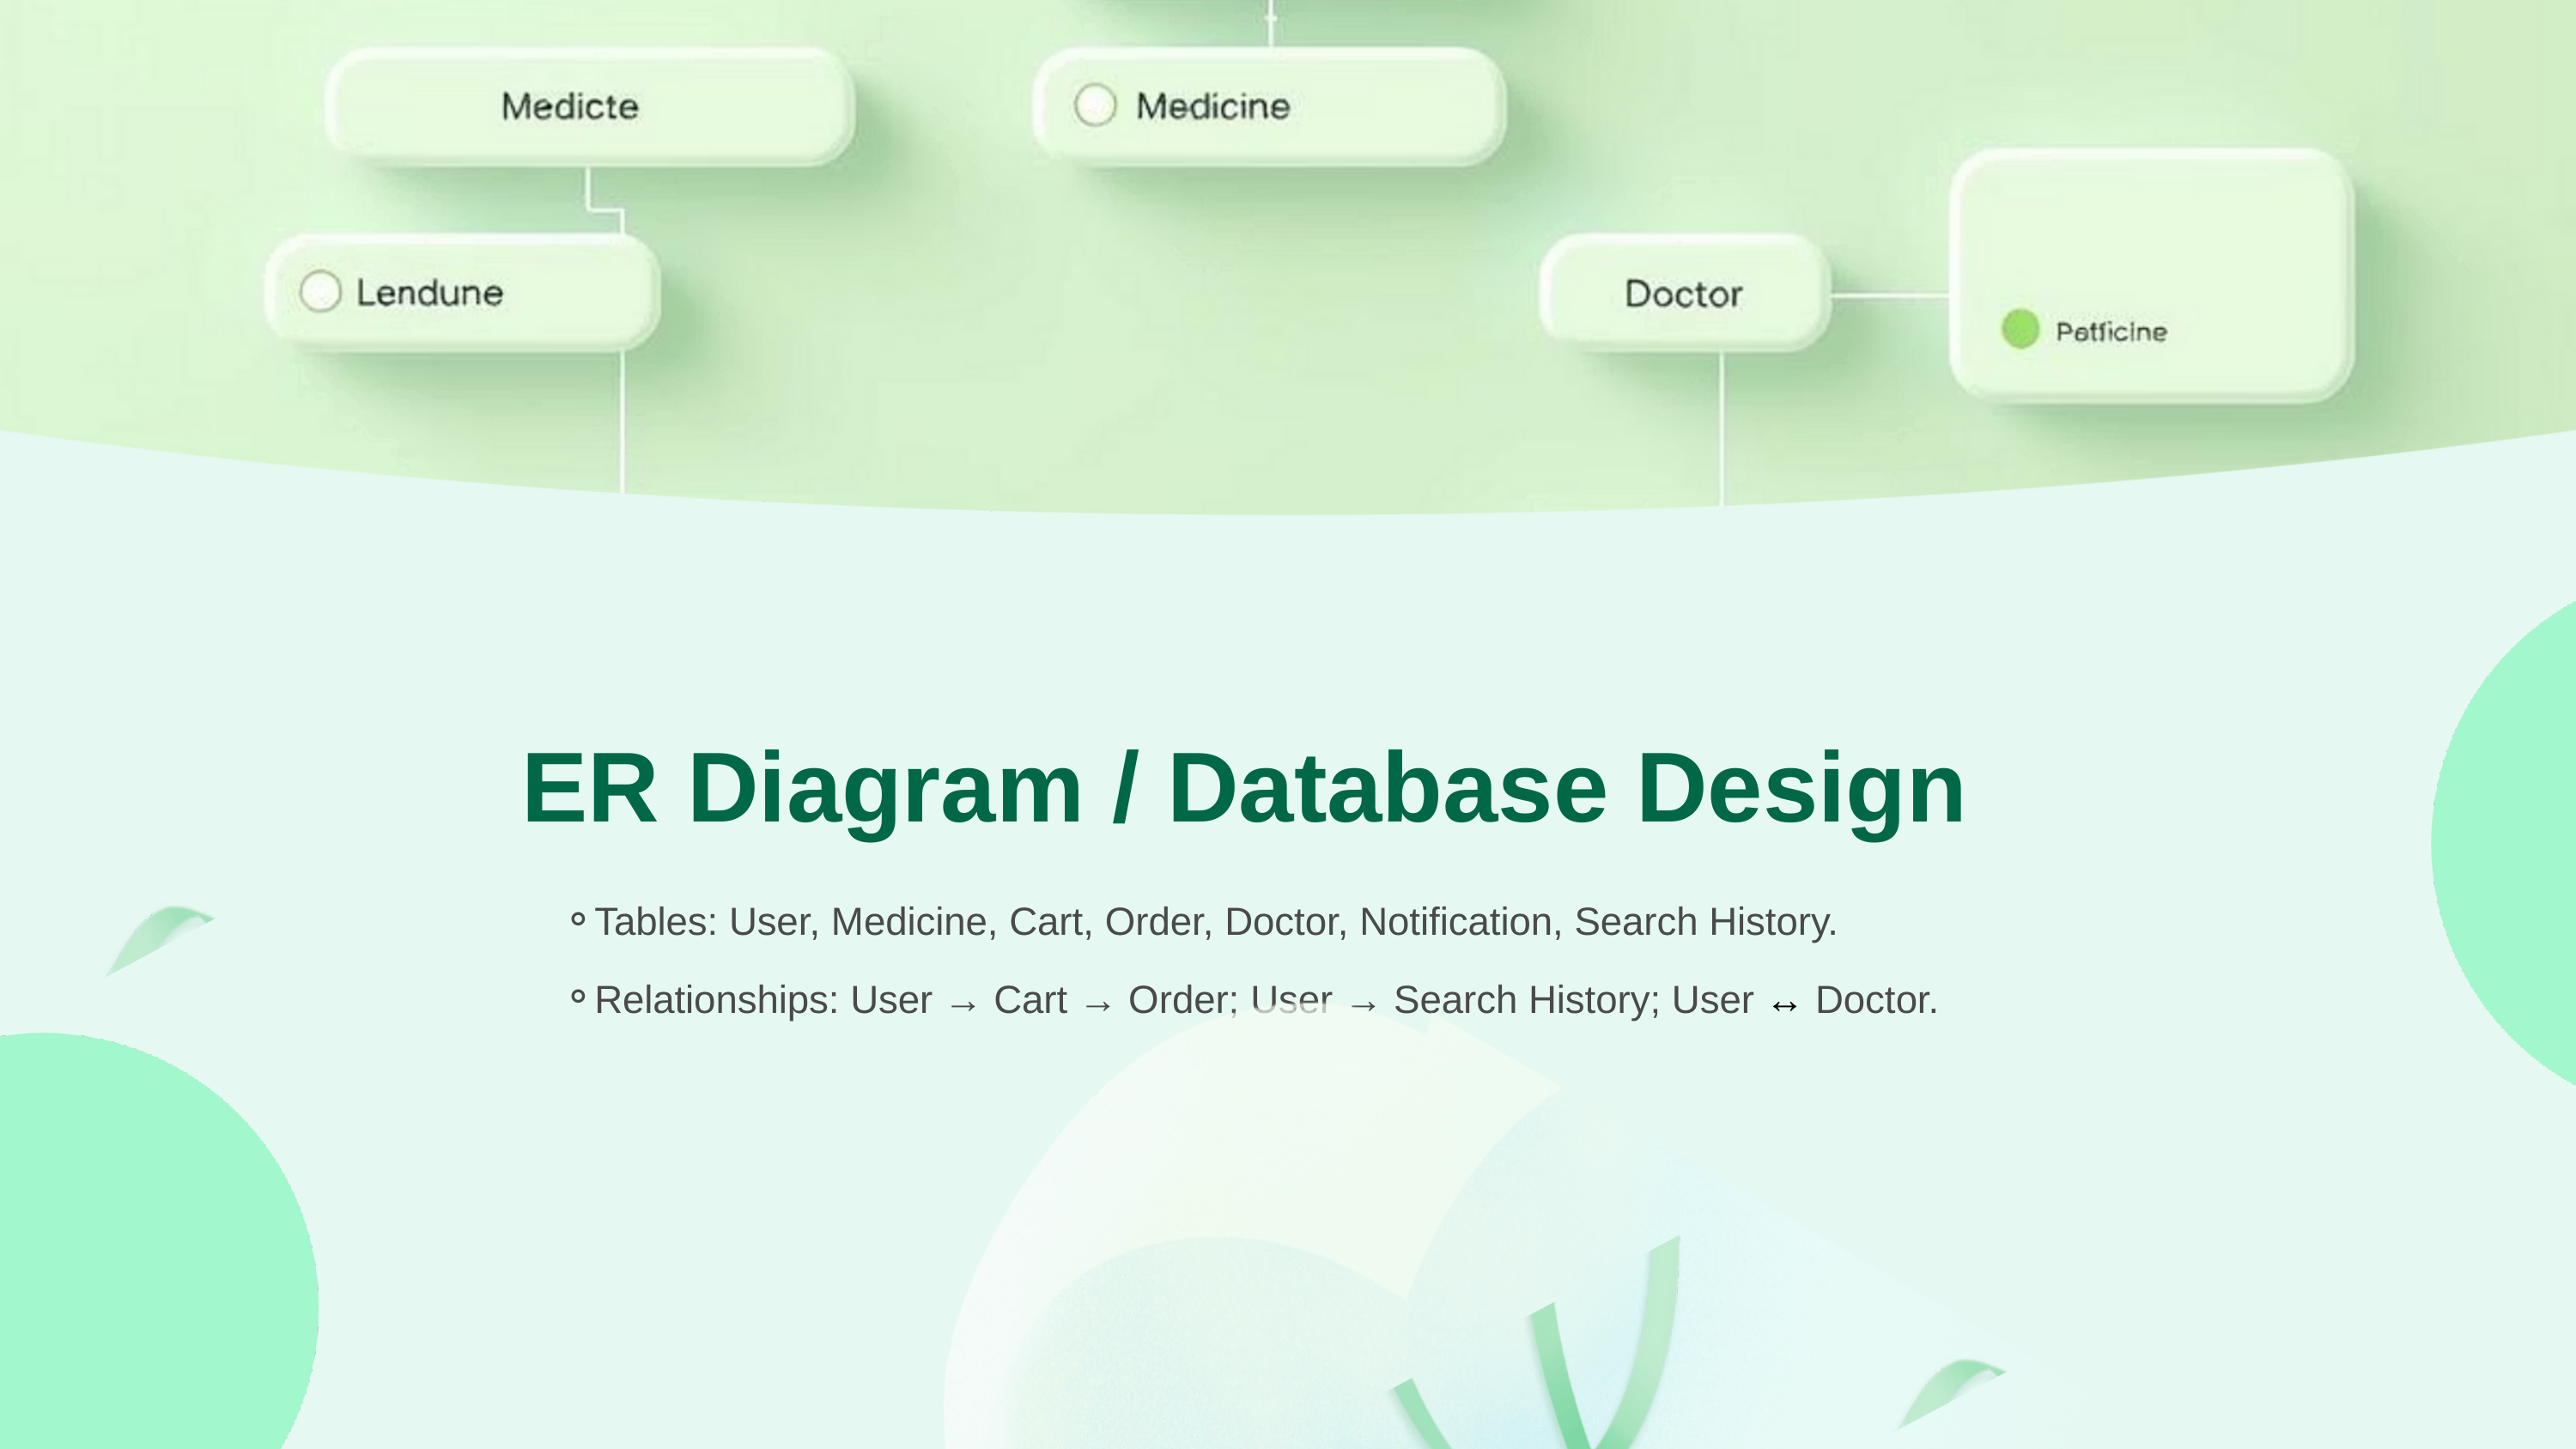

ER Diagram / Database Design

Tables: User, Medicine, Cart, Order, Doctor, Notification, Search History.
Relationships: User → Cart → Order; User → Search History; User ↔ Doctor.